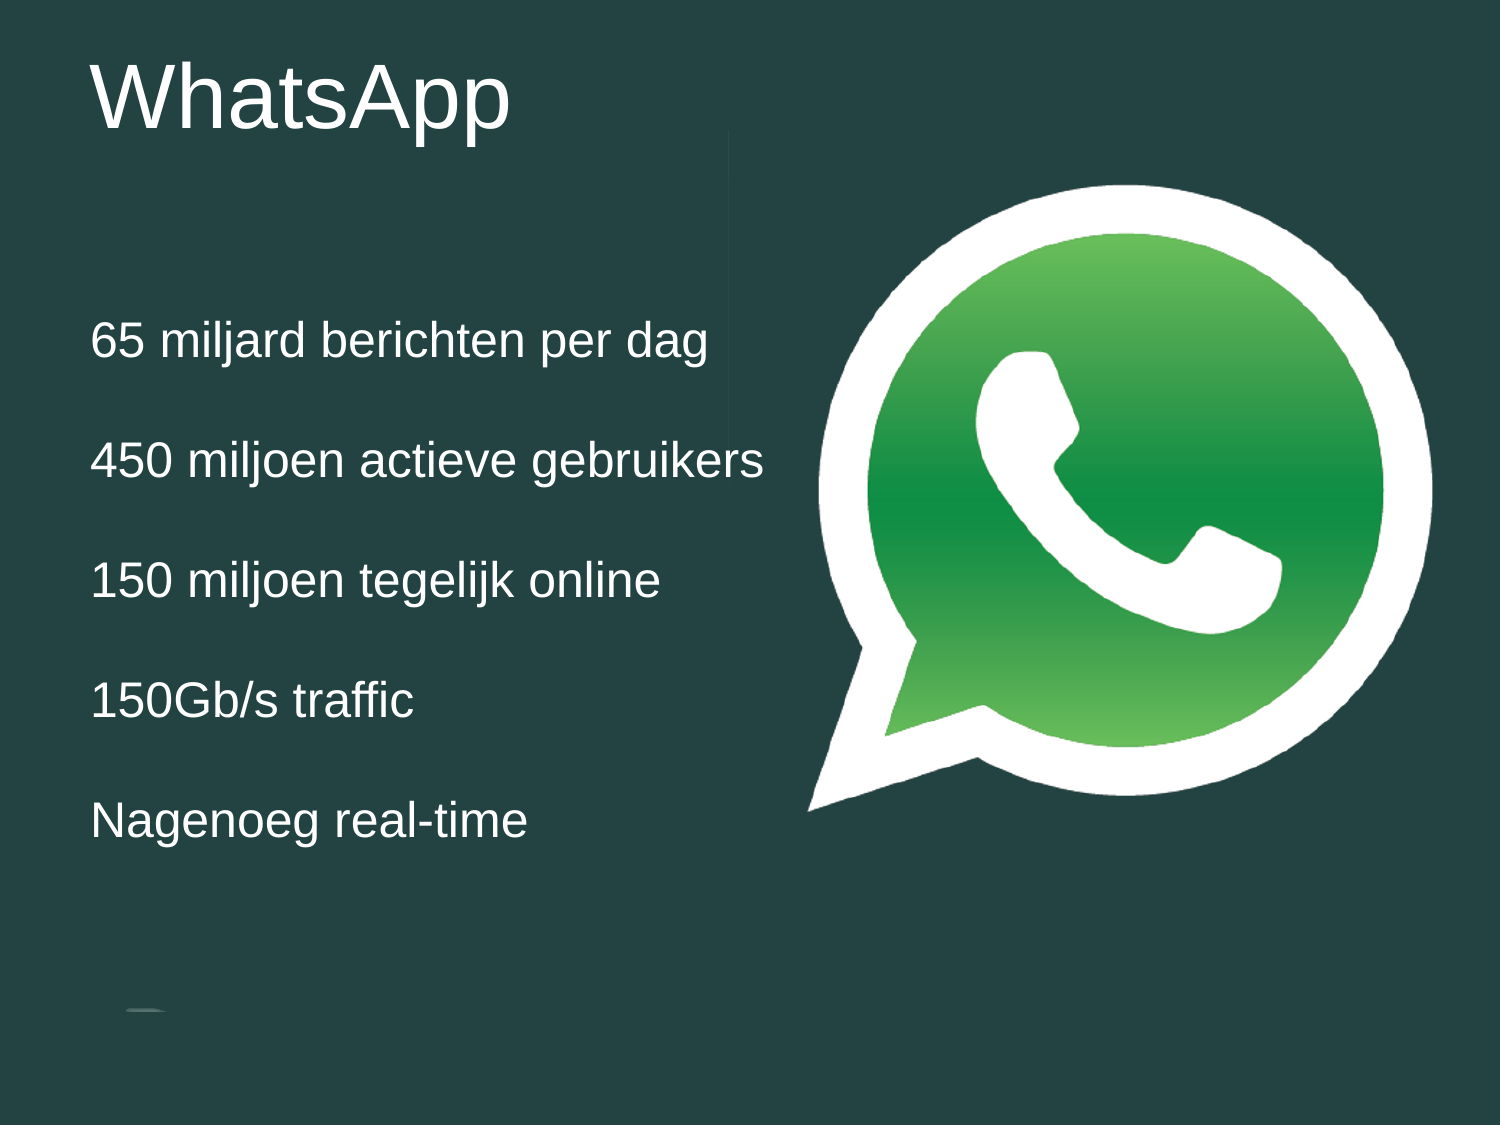

WhatsApp
65 miljard berichten per dag

450 miljoen actieve gebruikers

150 miljoen tegelijk online

150Gb/s traffic

Nagenoeg real-time